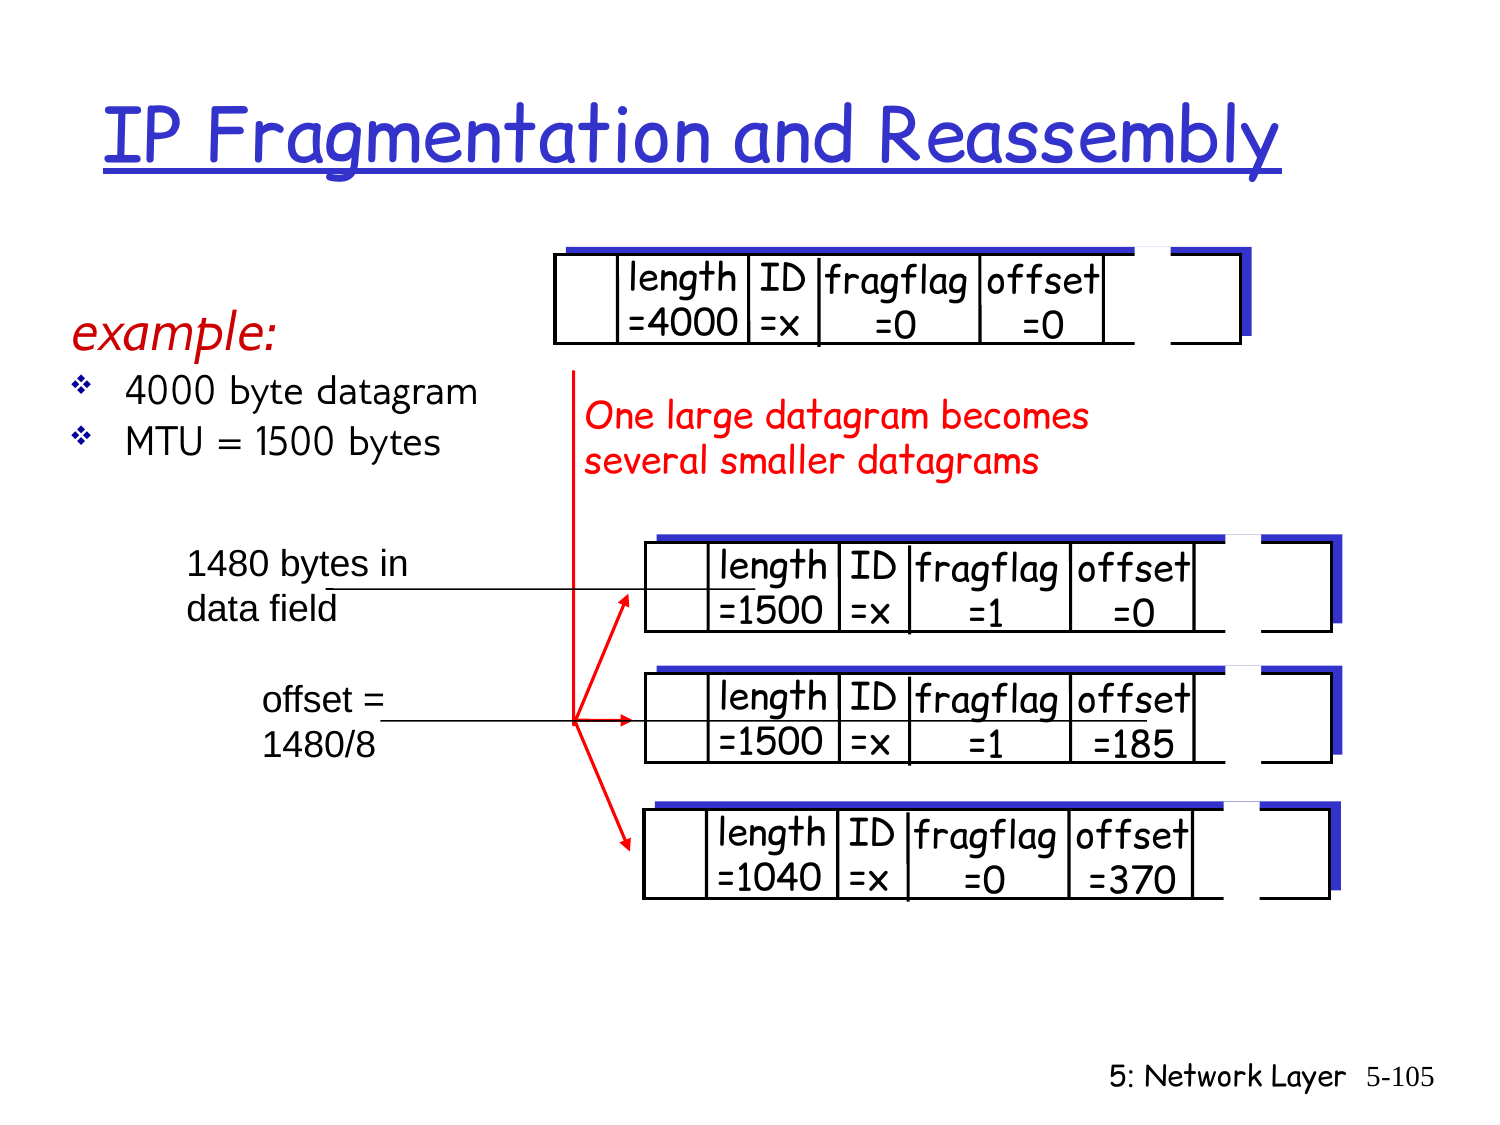

# IP Fragmentation and Reassembly
length
=4000
ID
=x

fragflag
=0
offset
=0

example:
4000 byte datagram
MTU = 1500 bytes

One large datagram becomes
several smaller datagrams
1480 bytes in
data field
length
=1500
ID
=x

fragflag
=1
offset
=0

length
=1500
ID
=x

fragflag
=1
offset
=185

offset =
1480/8

length
=1040
ID
=x

fragflag
=0
offset
=370

5: Network Layer
5-105